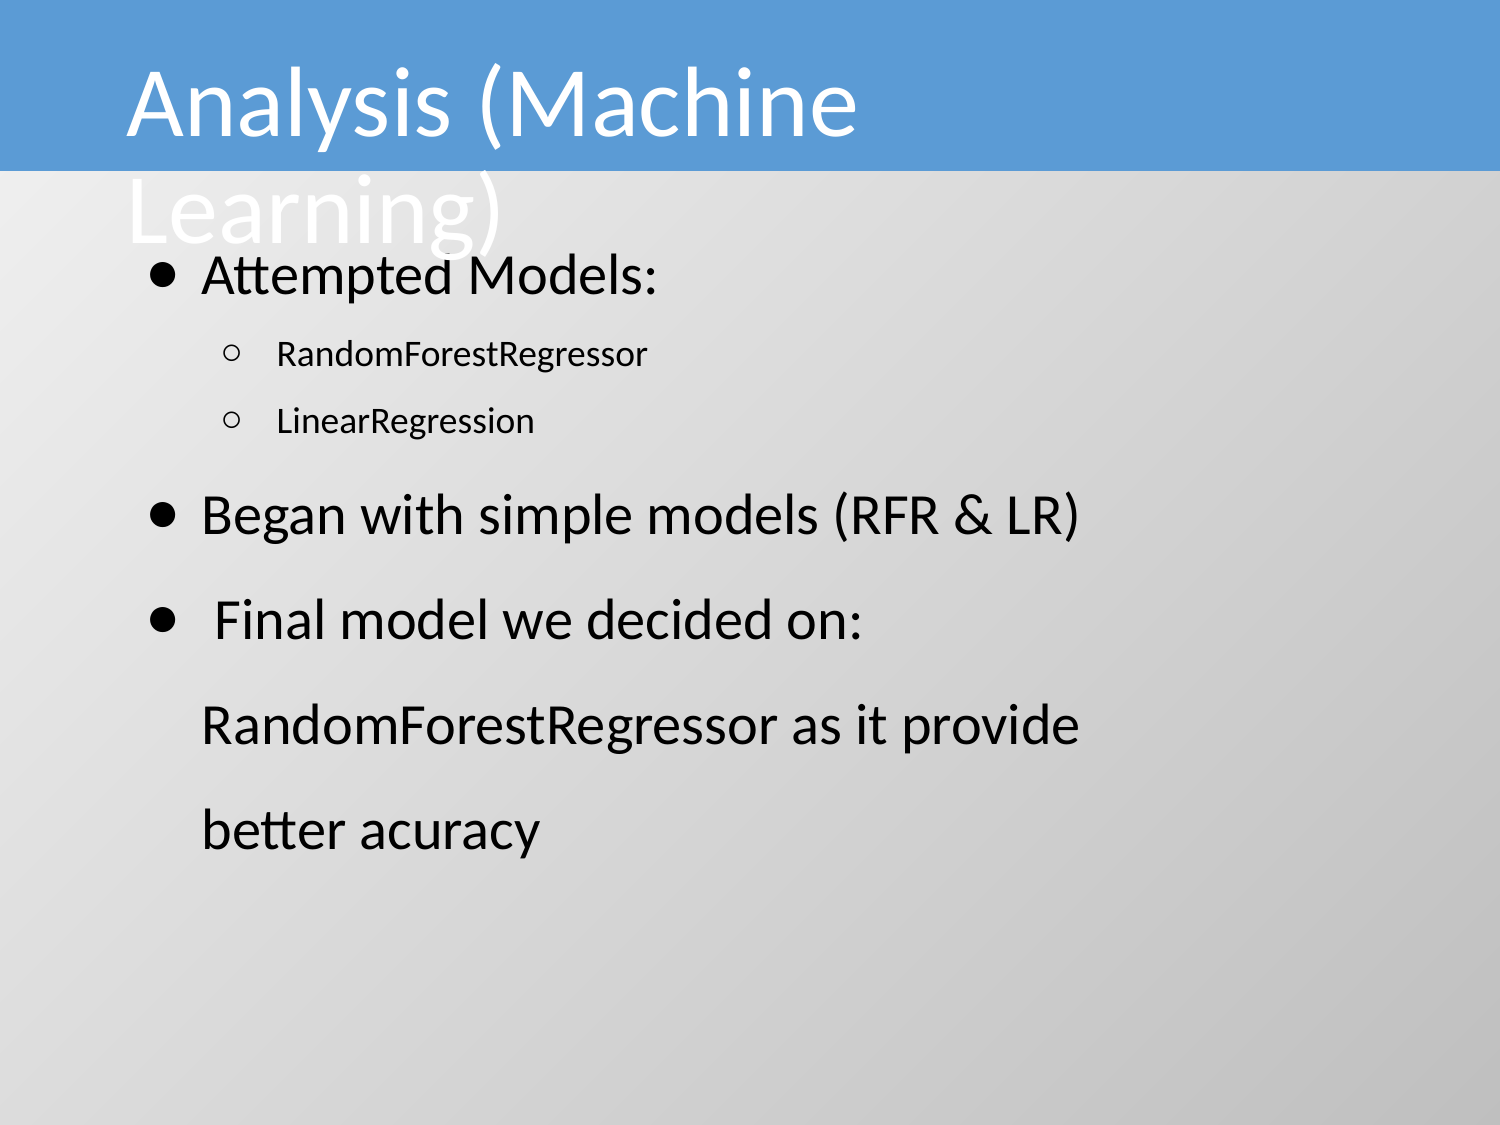

# Analysis (Machine Learning)
Attempted Models:
RandomForestRegressor
LinearRegression
Began with simple models (RFR & LR)
 Final model we decided on: RandomForestRegressor as it provide better acuracy